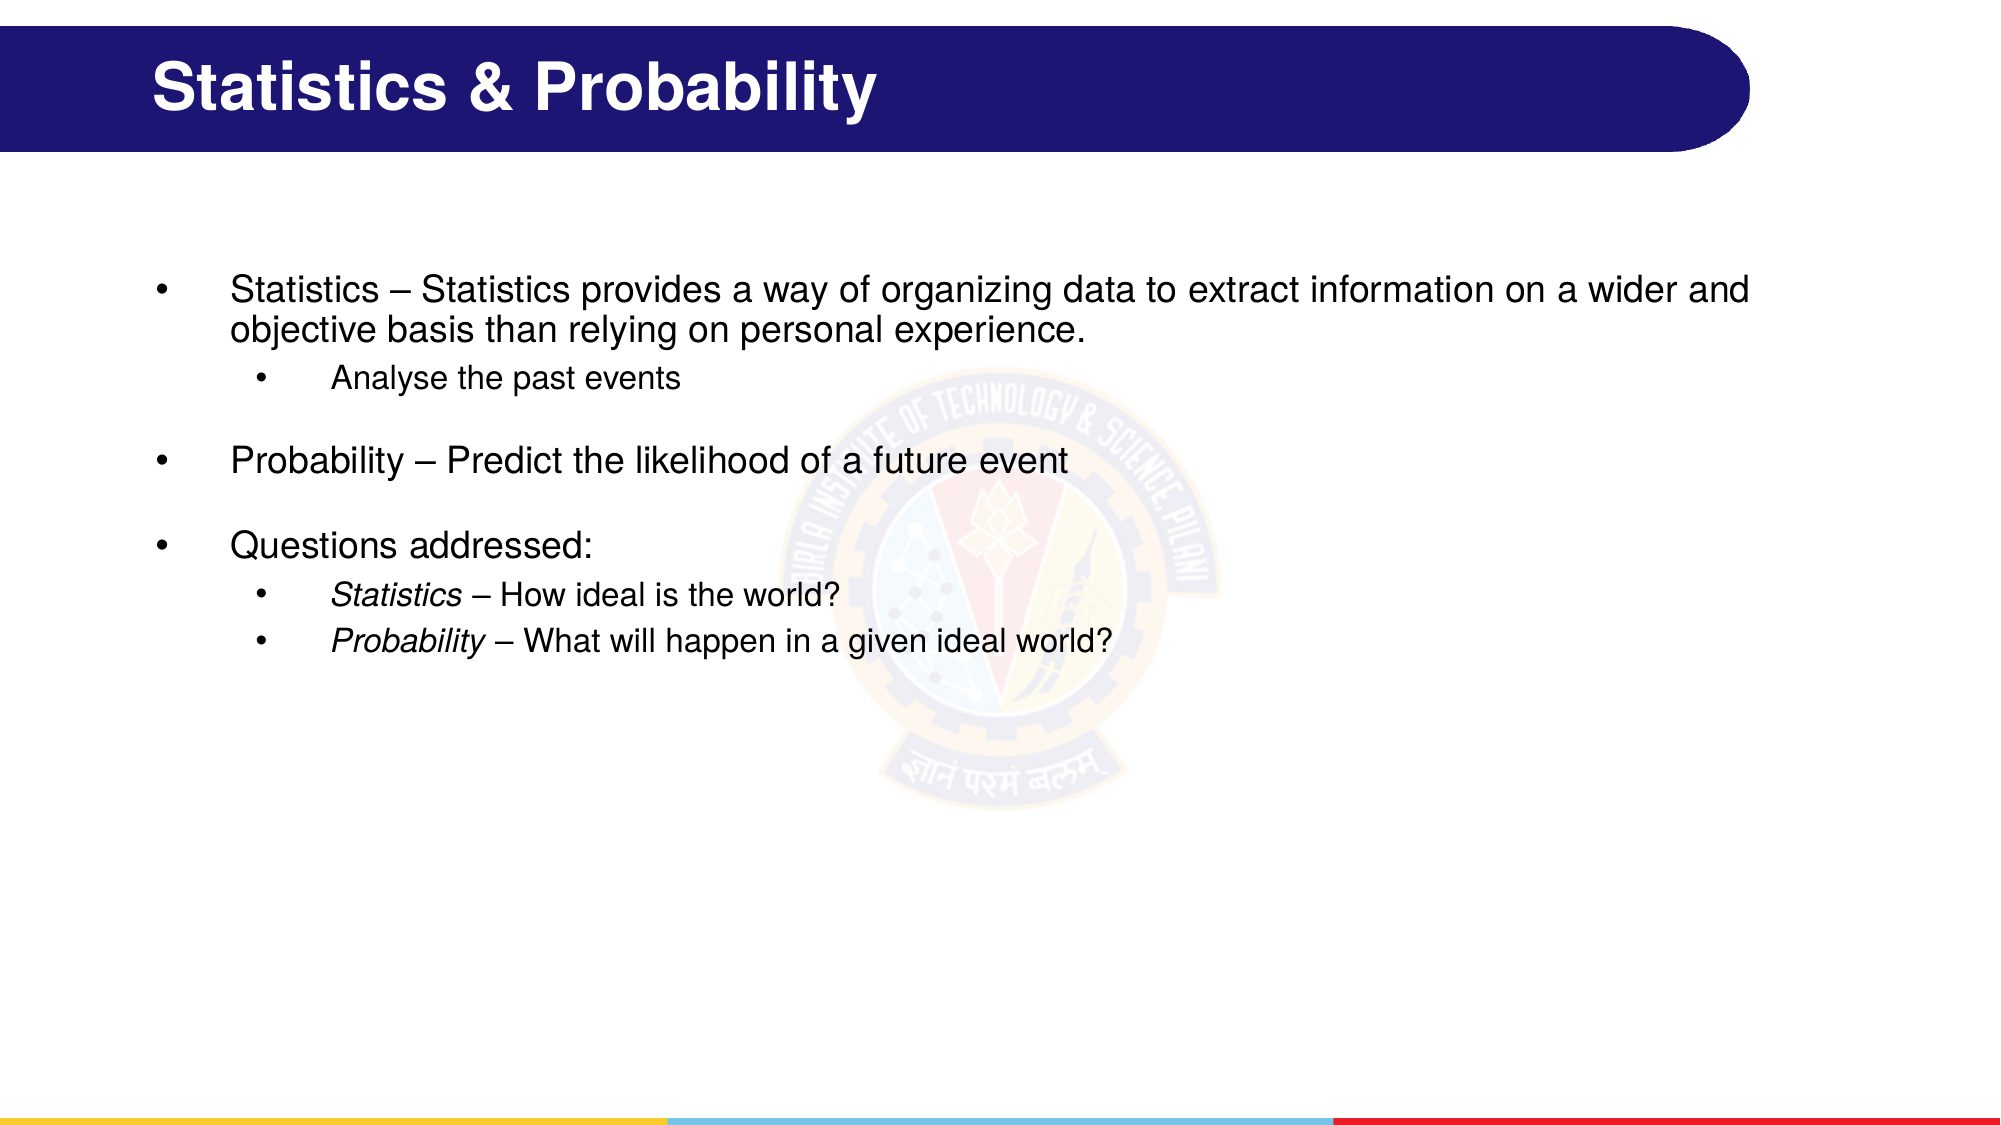

# Statistics & Probability

Statistics – Statistics provides a way of organizing data to extract information on a wider and objective basis than relying on personal experience.
Analyse the past events
Probability – Predict the likelihood of a future event
Questions addressed:
Statistics – How ideal is the world?
Probability – What will happen in a given ideal world?